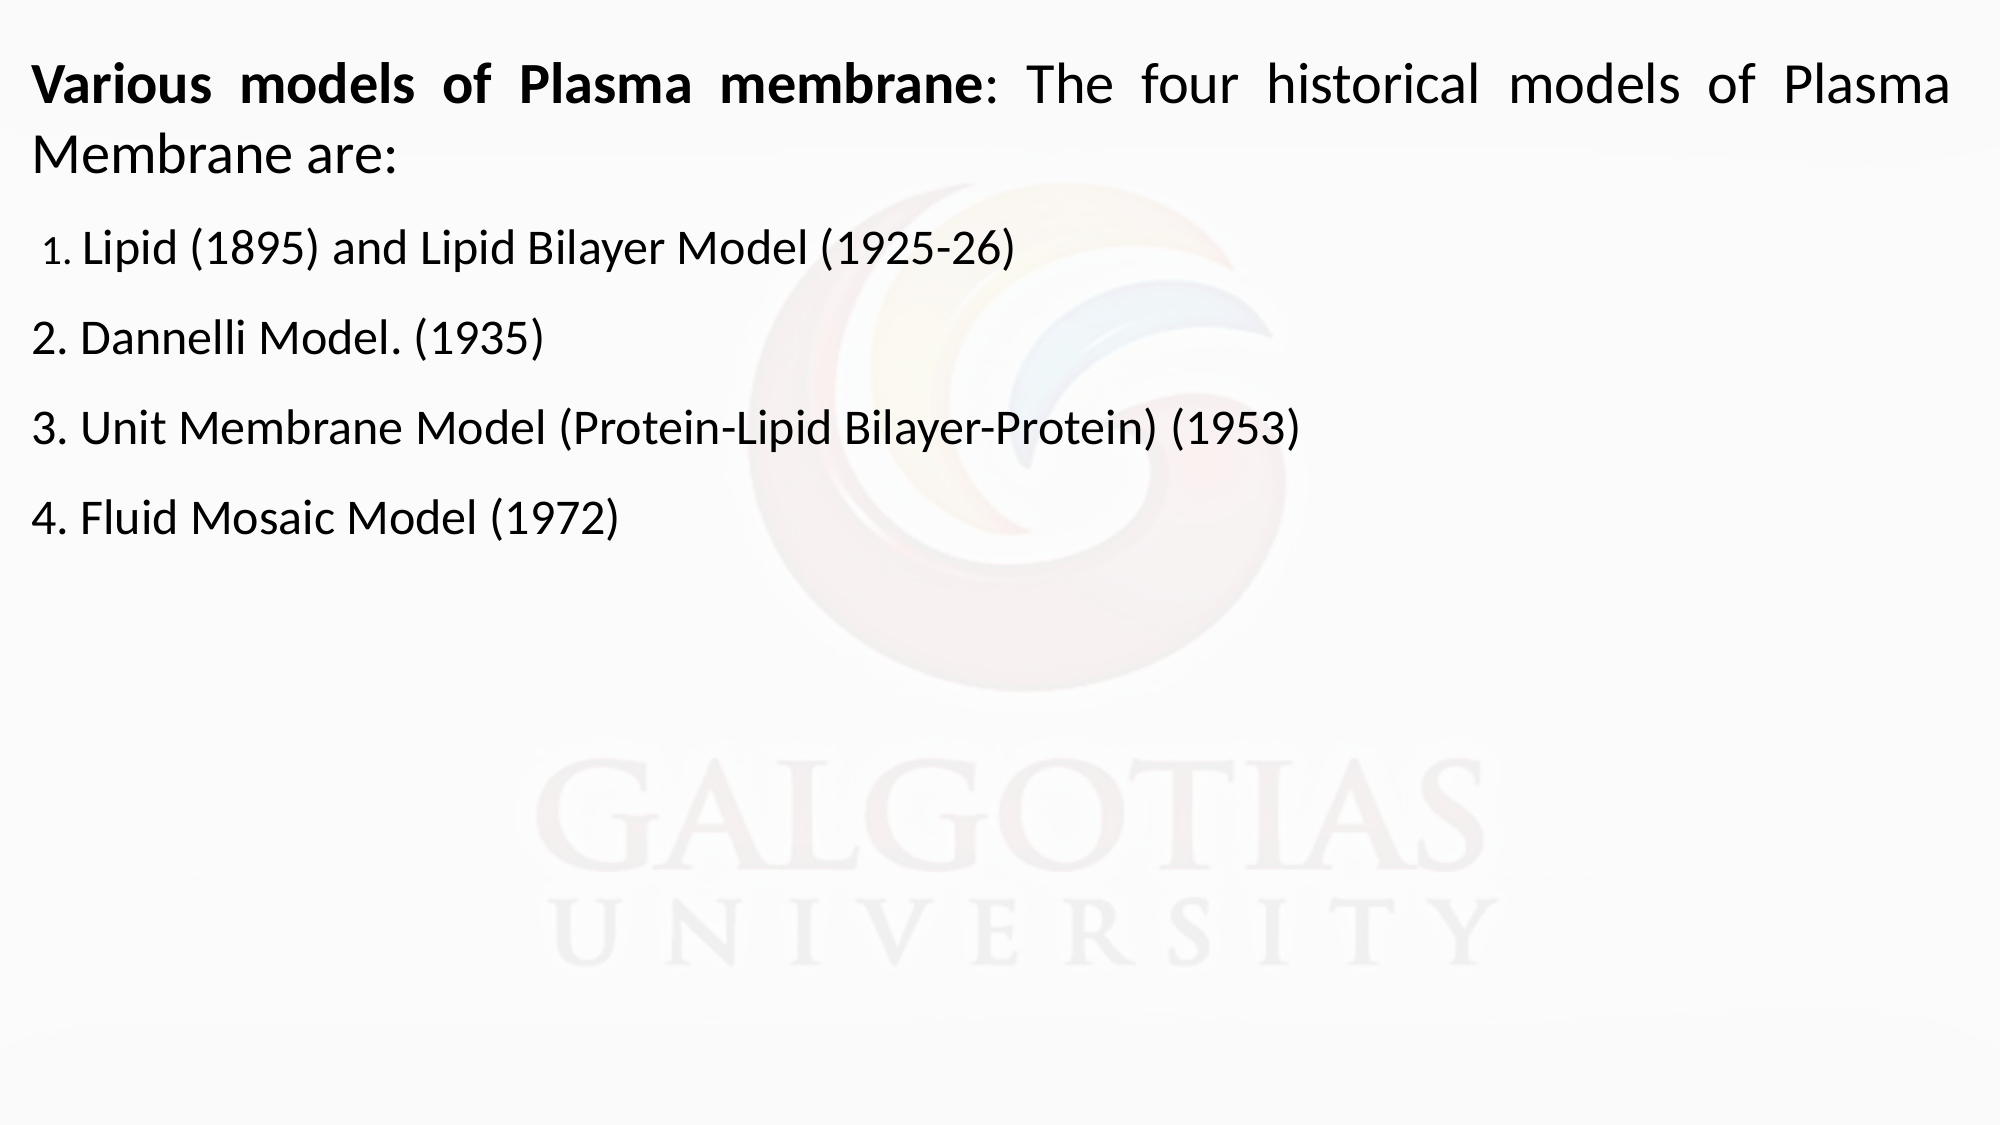

Various models of Plasma membrane: The four historical models of Plasma Membrane are:
 1. Lipid (1895) and Lipid Bilayer Model (1925-26)
2. Dannelli Model. (1935)
3. Unit Membrane Model (Protein-Lipid Bilayer-Protein) (1953)
4. Fluid Mosaic Model (1972)